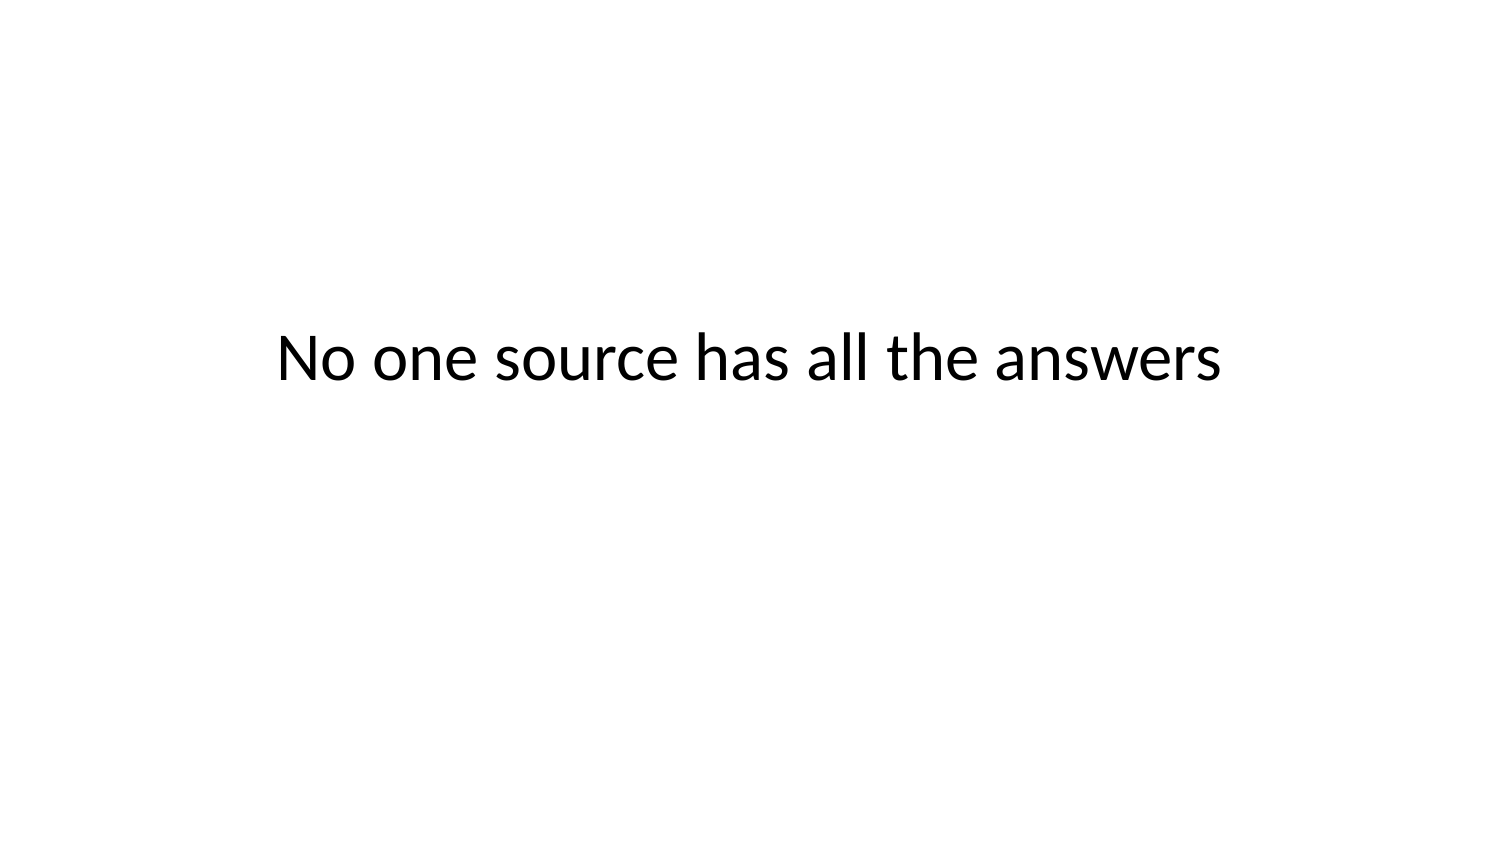

# No one source has all the answers